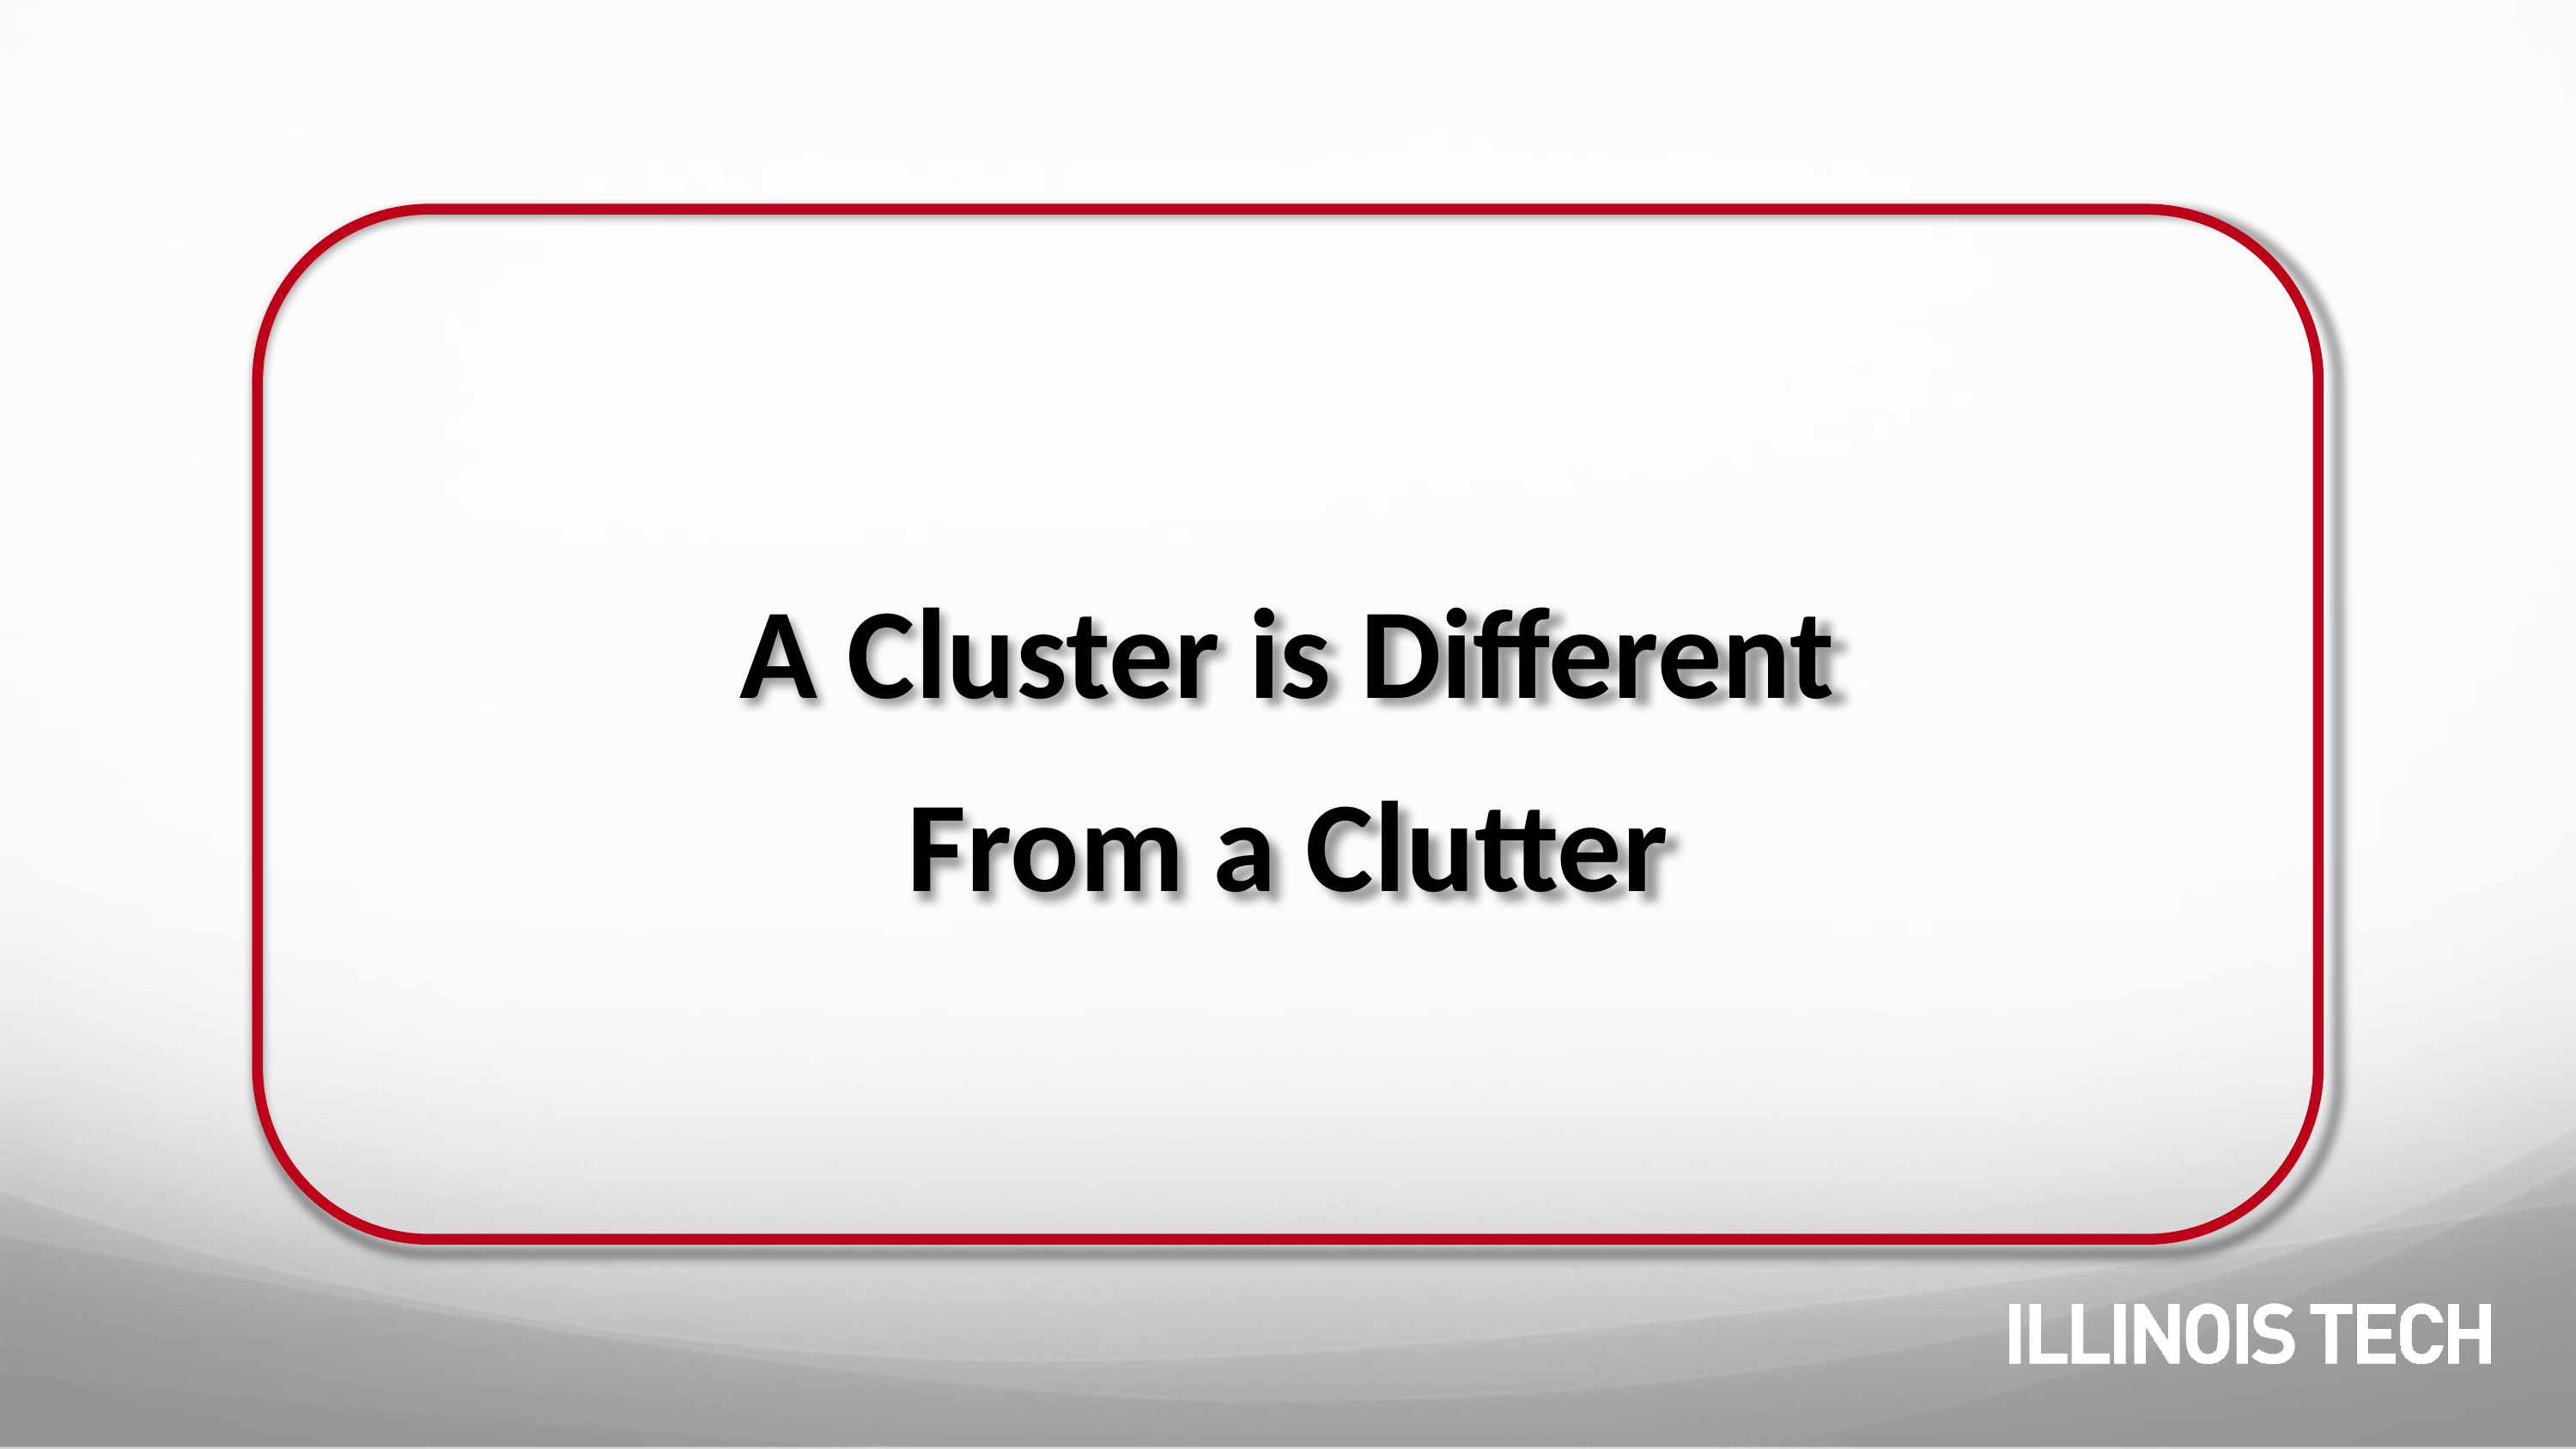

A Cluster is Different
From a Clutter